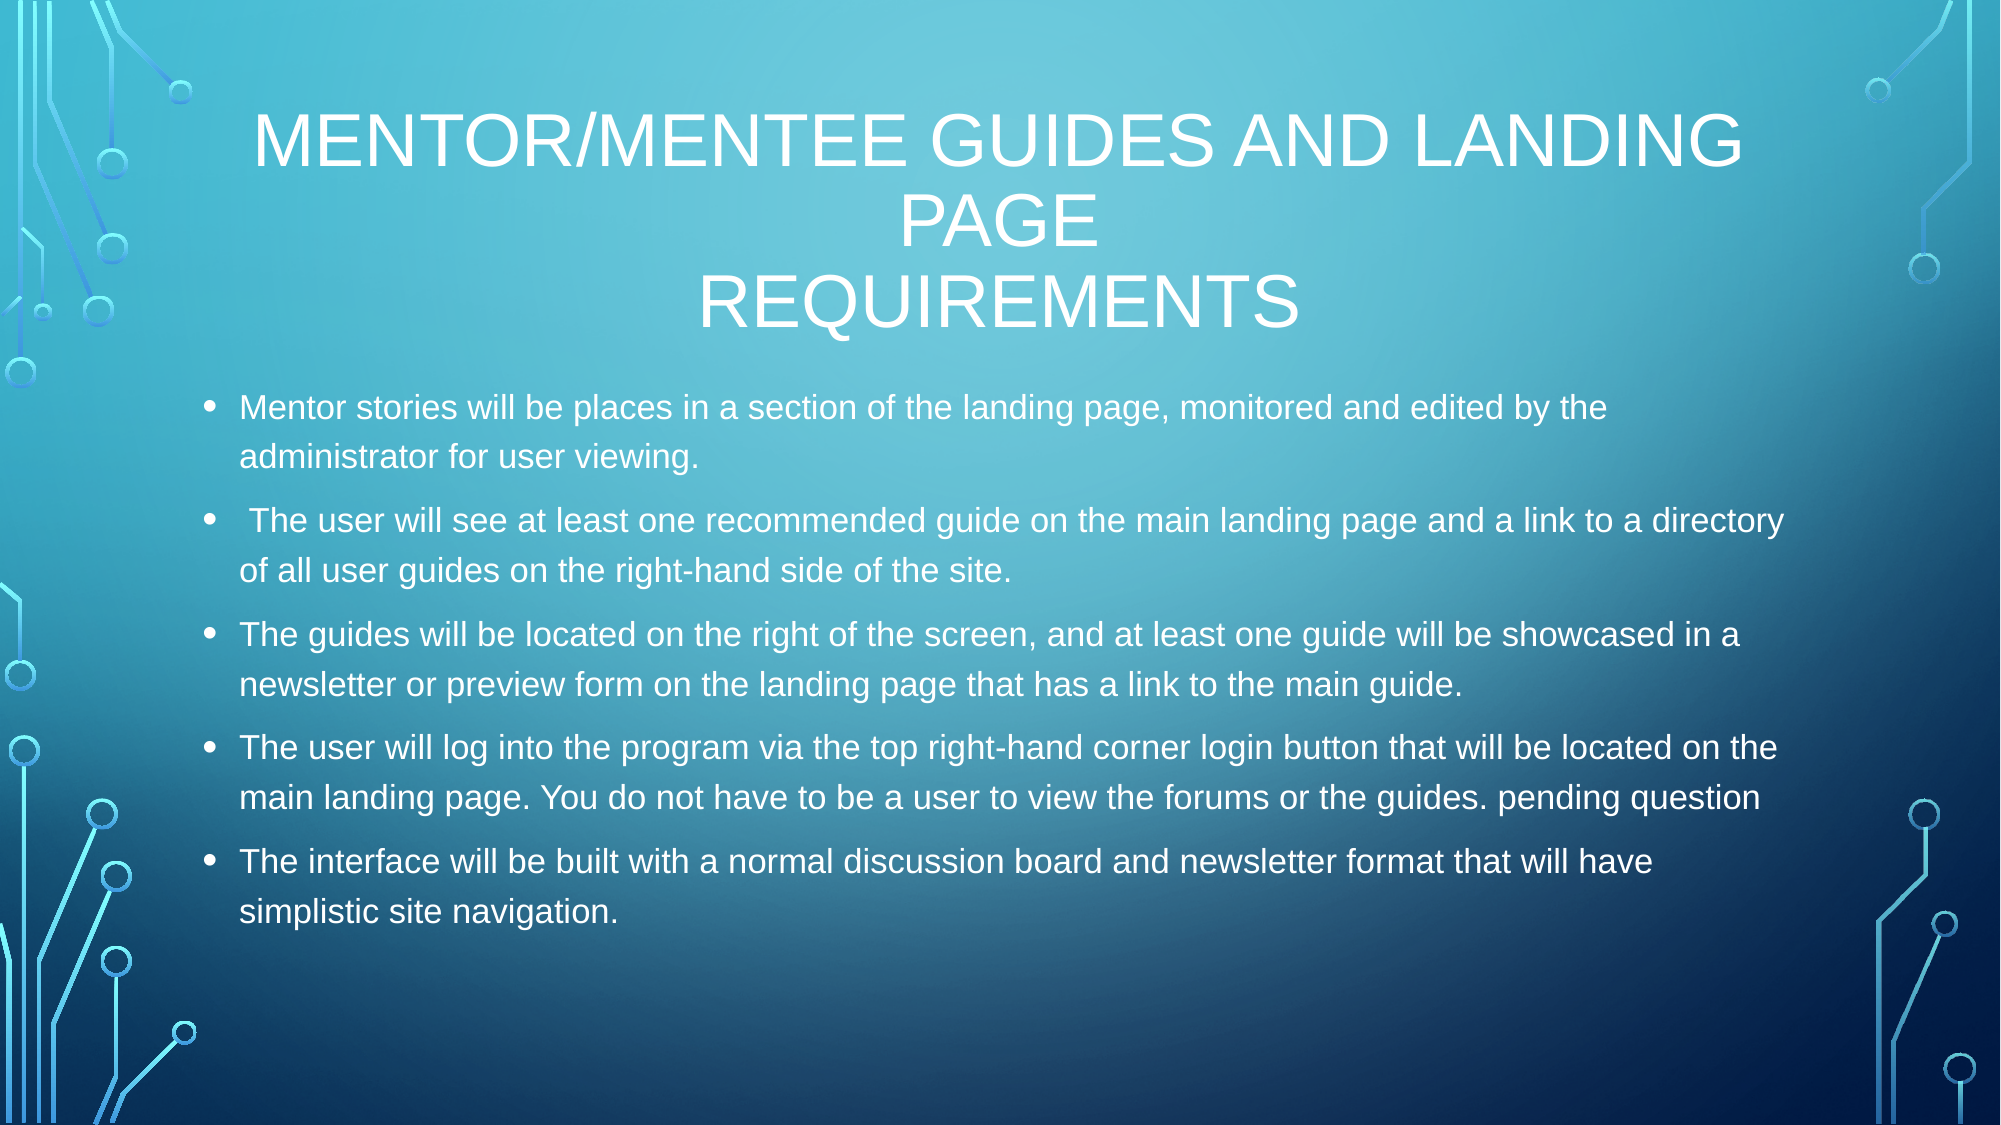

# Mentor/Mentee guides and landing page Requirements
Mentor stories will be places in a section of the landing page, monitored and edited by the administrator for user viewing.
 The user will see at least one recommended guide on the main landing page and a link to a directory of all user guides on the right-hand side of the site.
The guides will be located on the right of the screen, and at least one guide will be showcased in a newsletter or preview form on the landing page that has a link to the main guide.
The user will log into the program via the top right-hand corner login button that will be located on the main landing page. You do not have to be a user to view the forums or the guides. pending question
The interface will be built with a normal discussion board and newsletter format that will have simplistic site navigation.